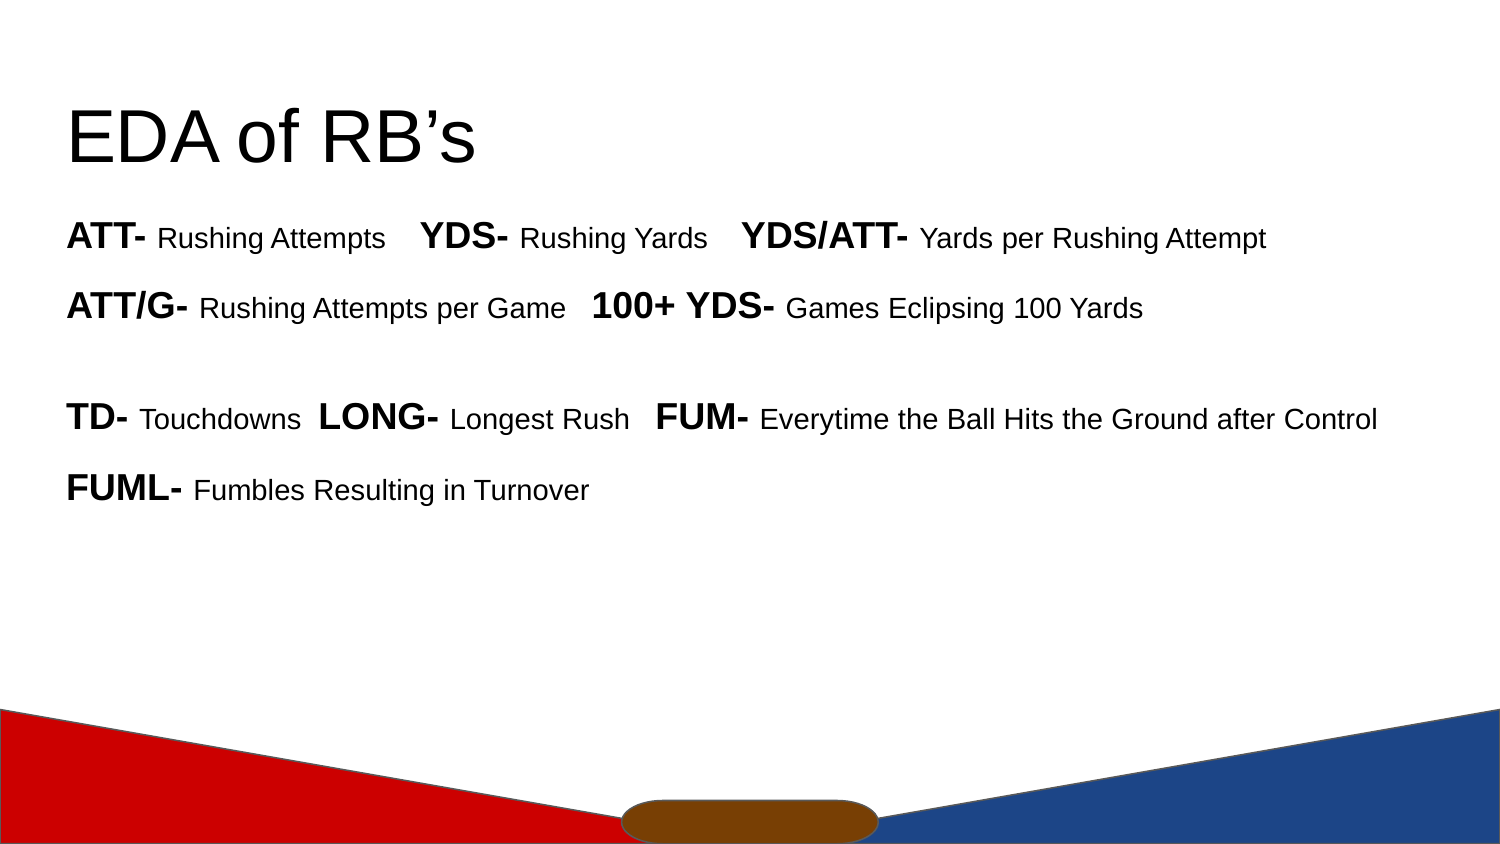

# EDA of RB’s
ATT- Rushing Attempts    YDS- Rushing Yards     YDS/ATT- Yards per Rushing Attempt
ATT/G- Rushing Attempts per Game   100+ YDS- Games Eclipsing 100 Yards
TD- Touchdowns  LONG- Longest Rush   FUM- Everytime the Ball Hits the Ground after Control
FUML- Fumbles Resulting in Turnover